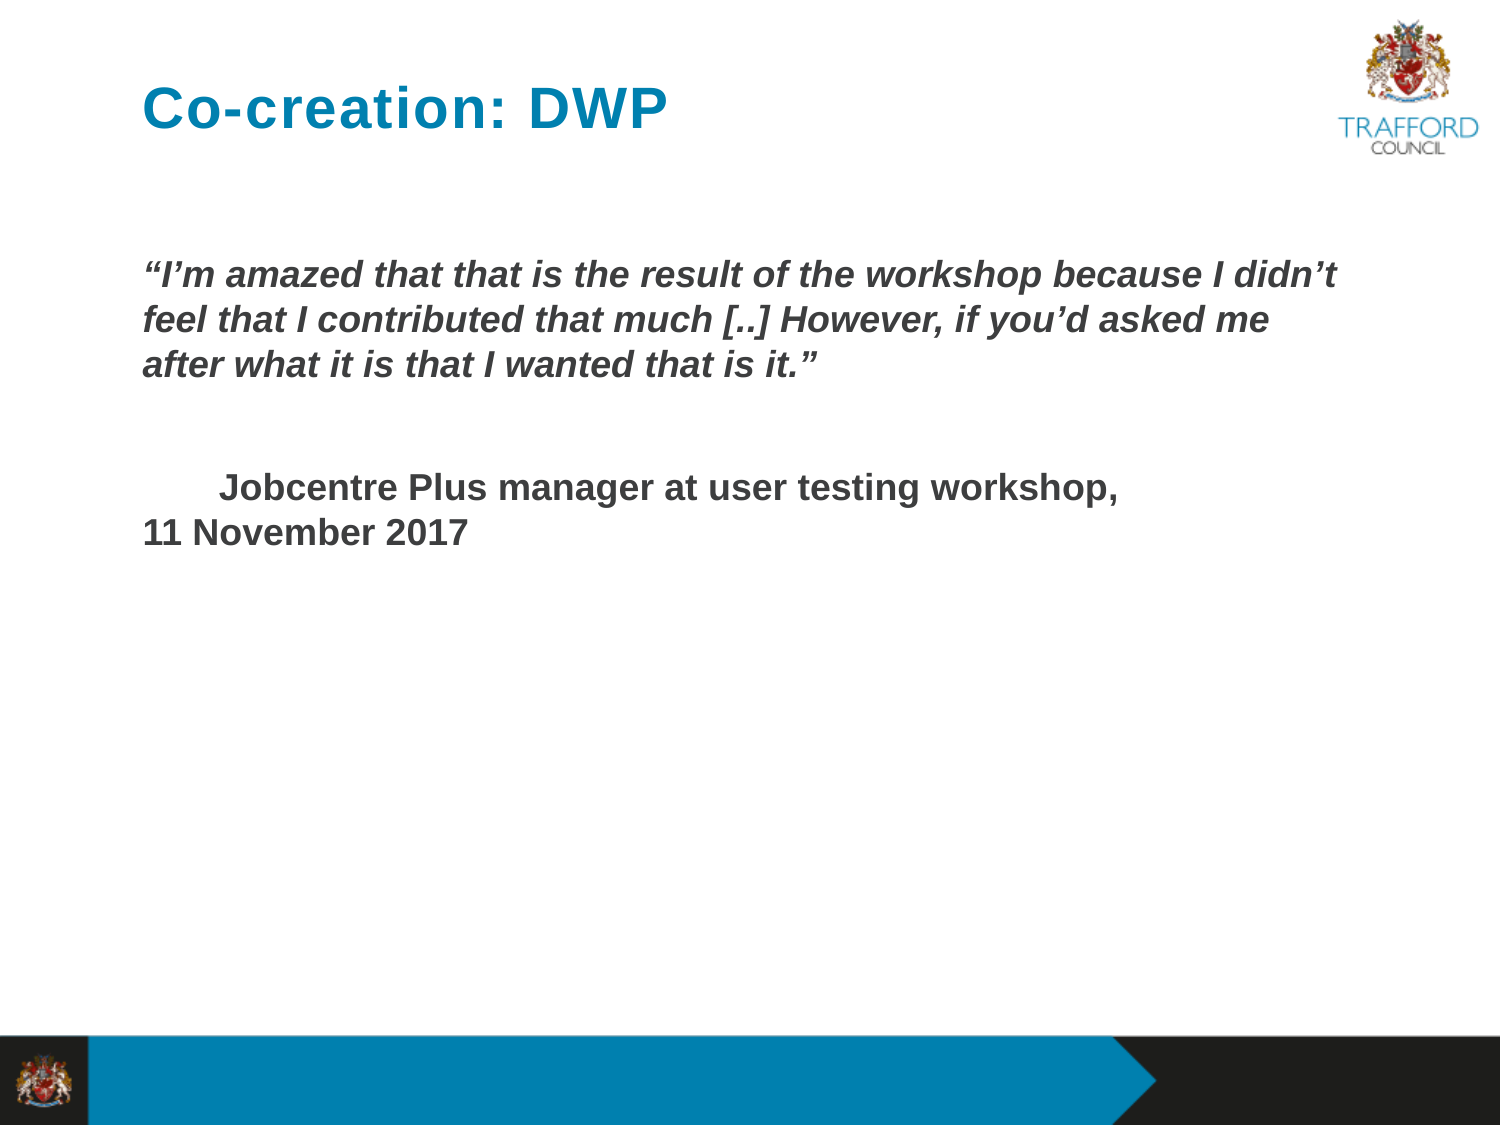

# Co-creation: DWP

“I’m amazed that that is the result of the workshop because I didn’t feel that I contributed that much [..] However, if you’d asked me after what it is that I wanted that is it.”

Jobcentre Plus manager at user testing workshop,                    11 November 2017